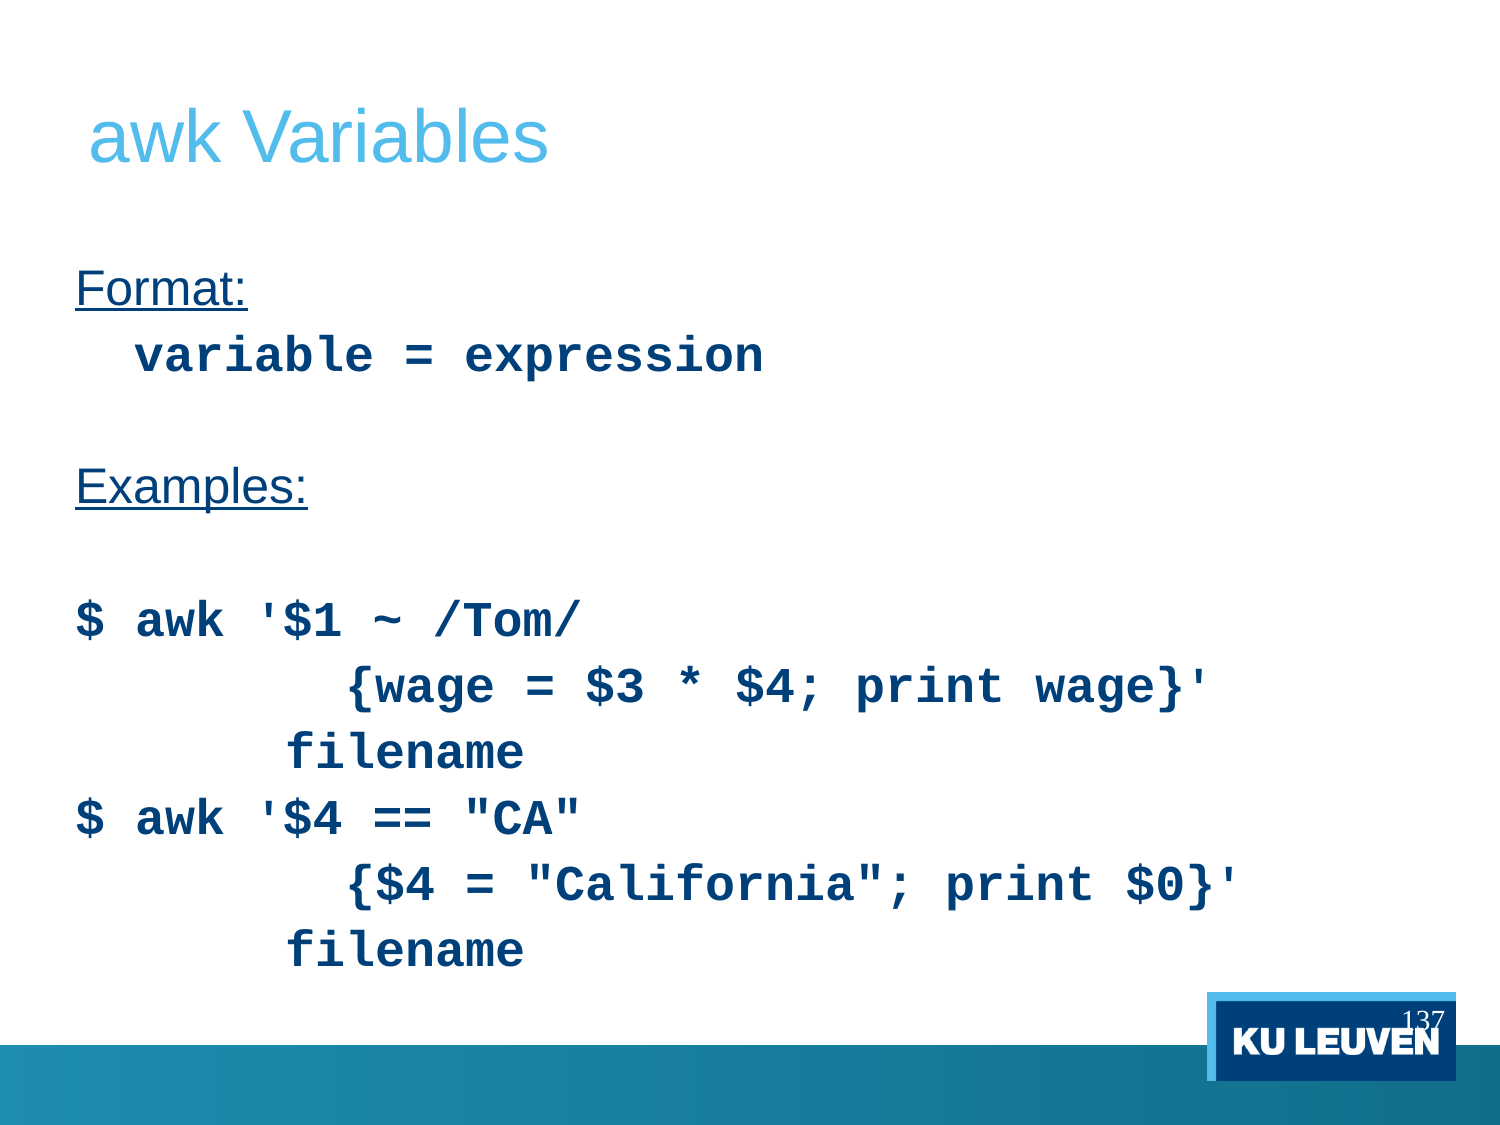

# awk Variables
Format:
	variable = expression

Examples:

$ awk '$1 ~ /Tom/
         {wage = $3 * $4; print wage}'
       filename
$ awk '$4 == "CA"
         {$4 = "California"; print $0}'
       filename
137